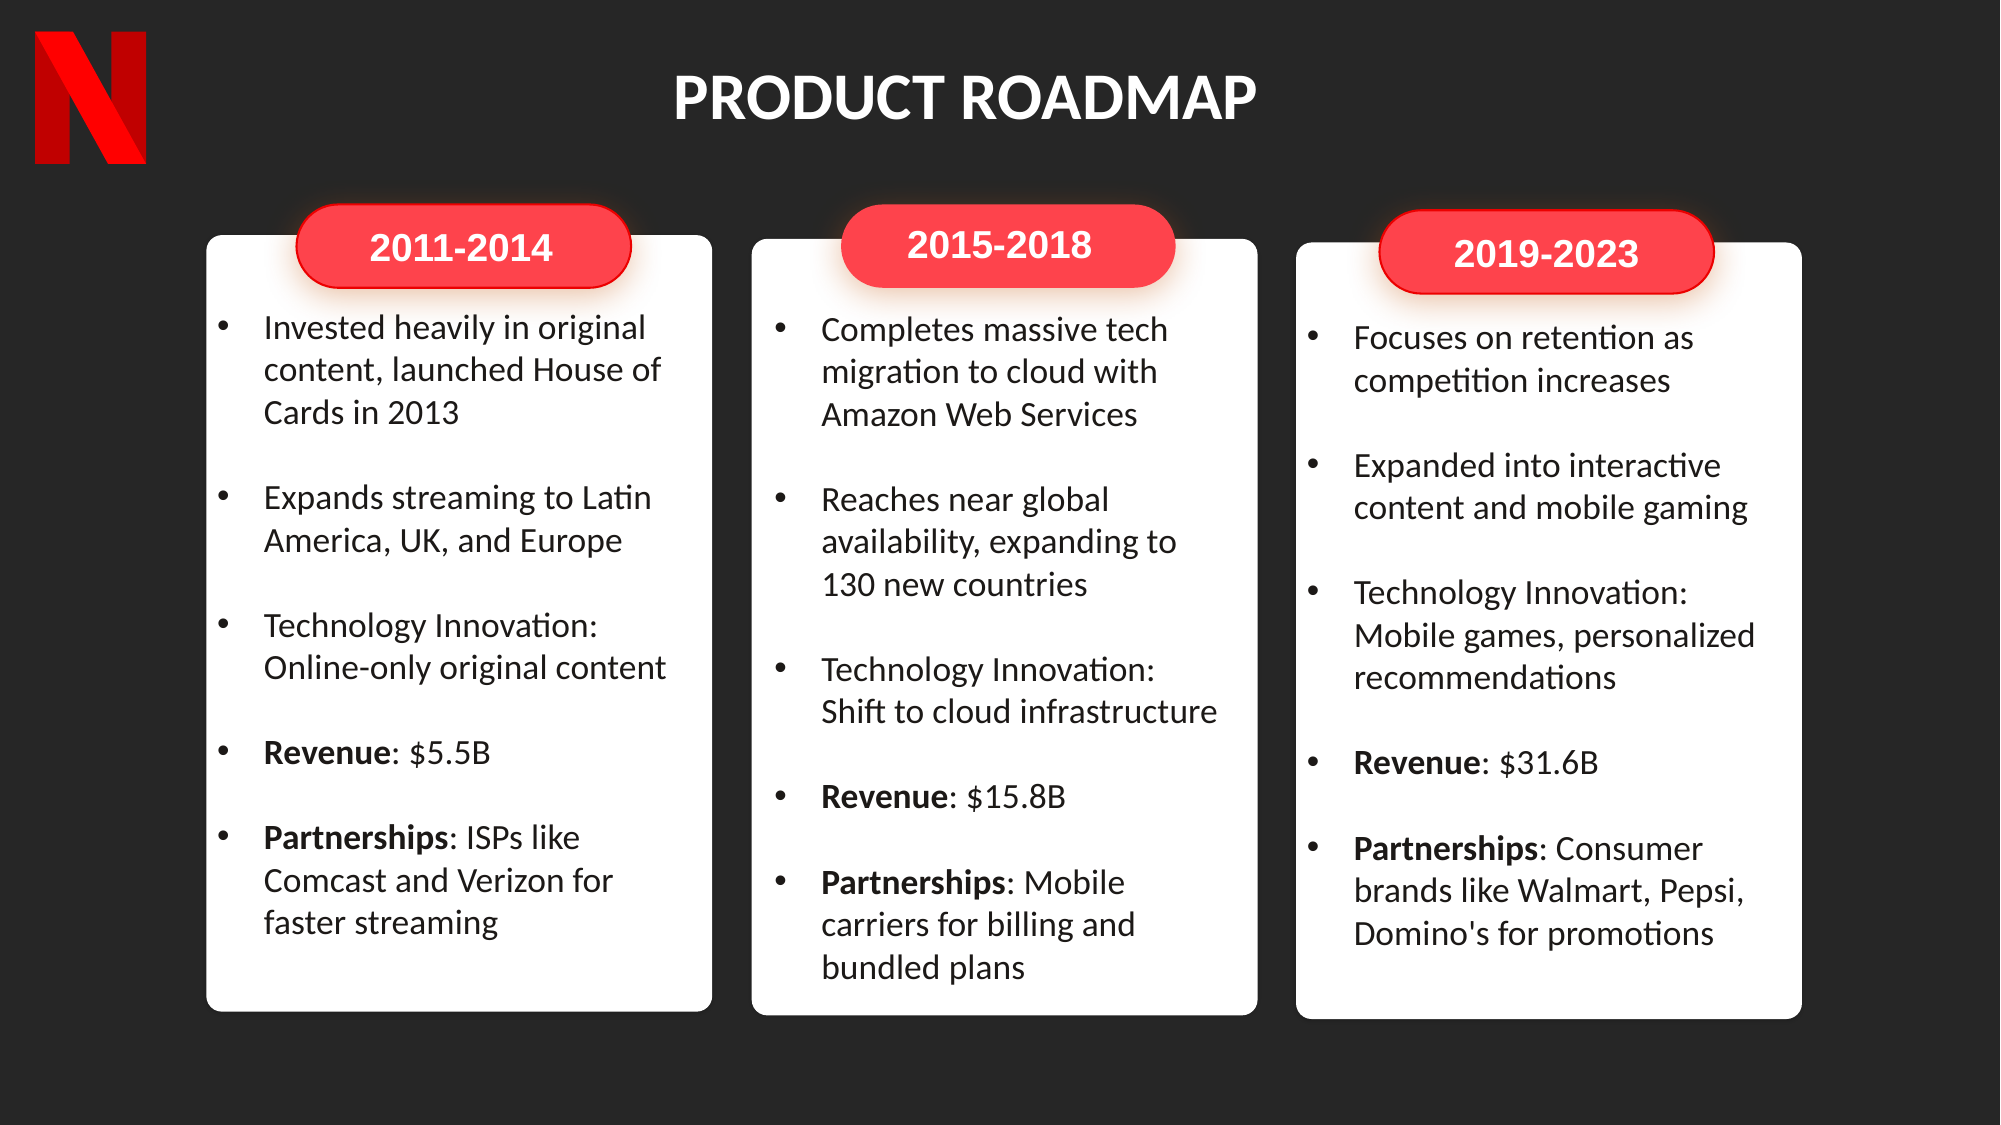

PRODUCT ROADMAP

2015-2018
2011-2014
2019-2023

Invested heavily in original content, launched House of Cards in 2013

Expands streaming to Latin America, UK, and Europe

Technology Innovation: Online-only original content

Revenue: $5.5B

Partnerships: ISPs like Comcast and Verizon for faster streaming

Completes massive tech migration to cloud with Amazon Web Services

Reaches near global availability, expanding to 130 new countries

Technology Innovation: Shift to cloud infrastructure

Revenue: $15.8B

Partnerships: Mobile carriers for billing and bundled plans
Focuses on retention as competition increases

Expanded into interactive content and mobile gaming

Technology Innovation: Mobile games, personalized recommendations

Revenue: $31.6B

Partnerships: Consumer brands like Walmart, Pepsi, Domino's for promotions